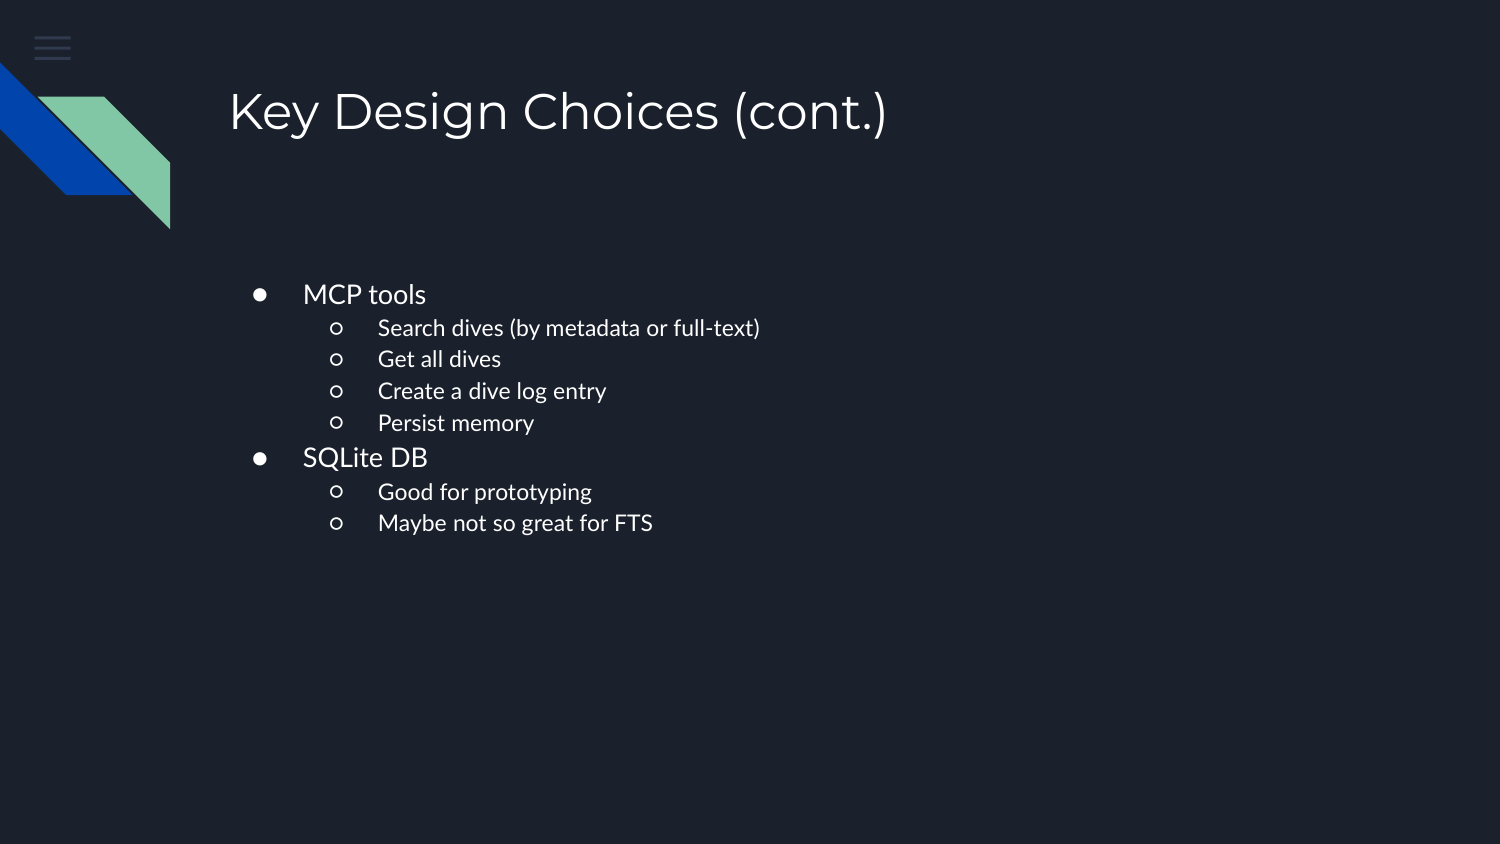

# Key Design Choices (cont.)
MCP tools
Search dives (by metadata or full-text)
Get all dives
Create a dive log entry
Persist memory
SQLite DB
Good for prototyping
Maybe not so great for FTS